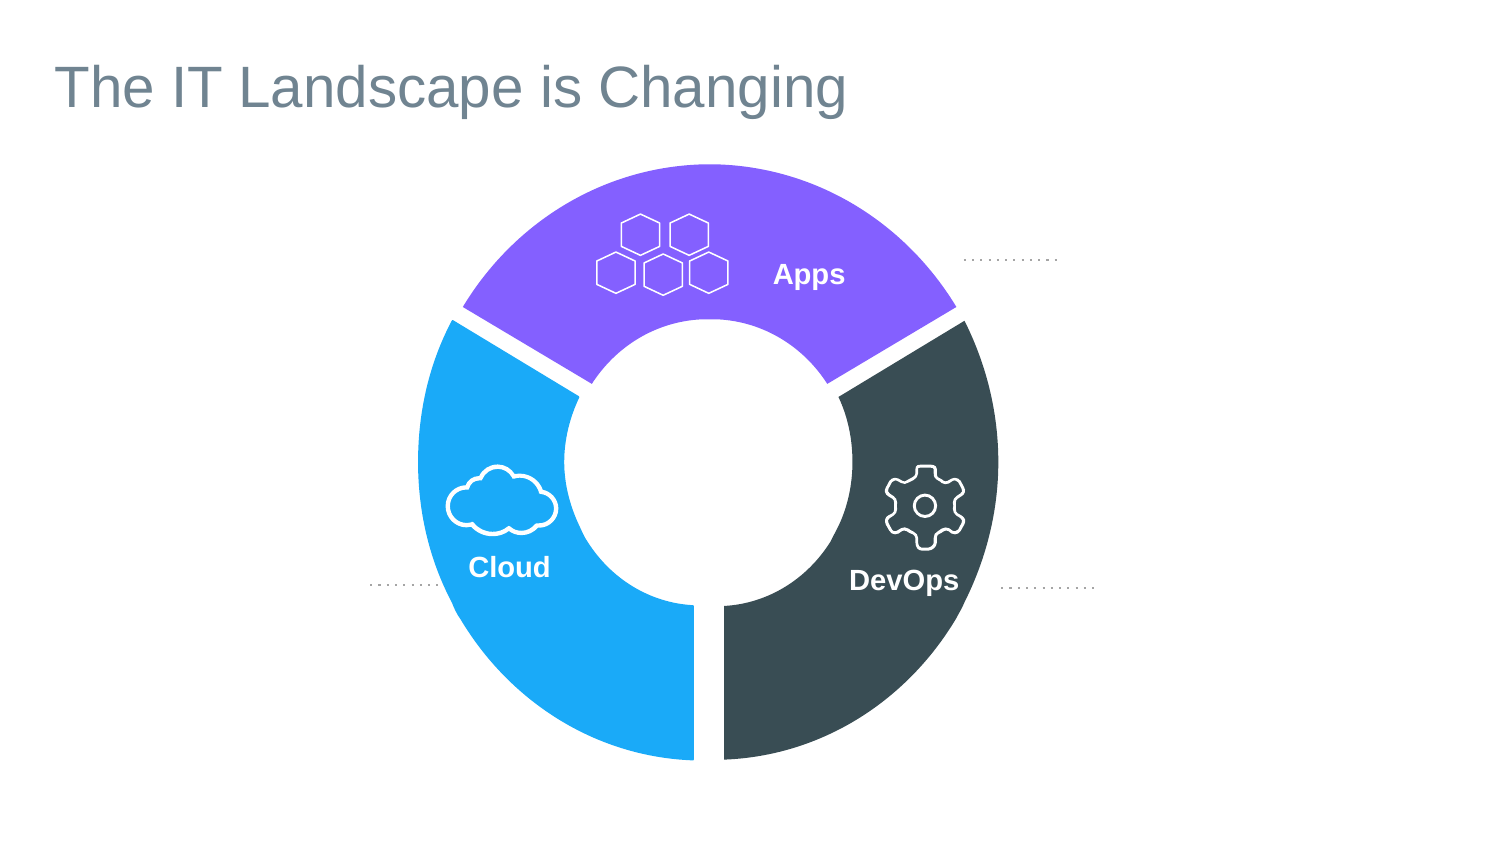

# The IT Landscape is Changing

Apps

Cloud
DevOps
Docker Survey: State of App development :  Q1 - 2016